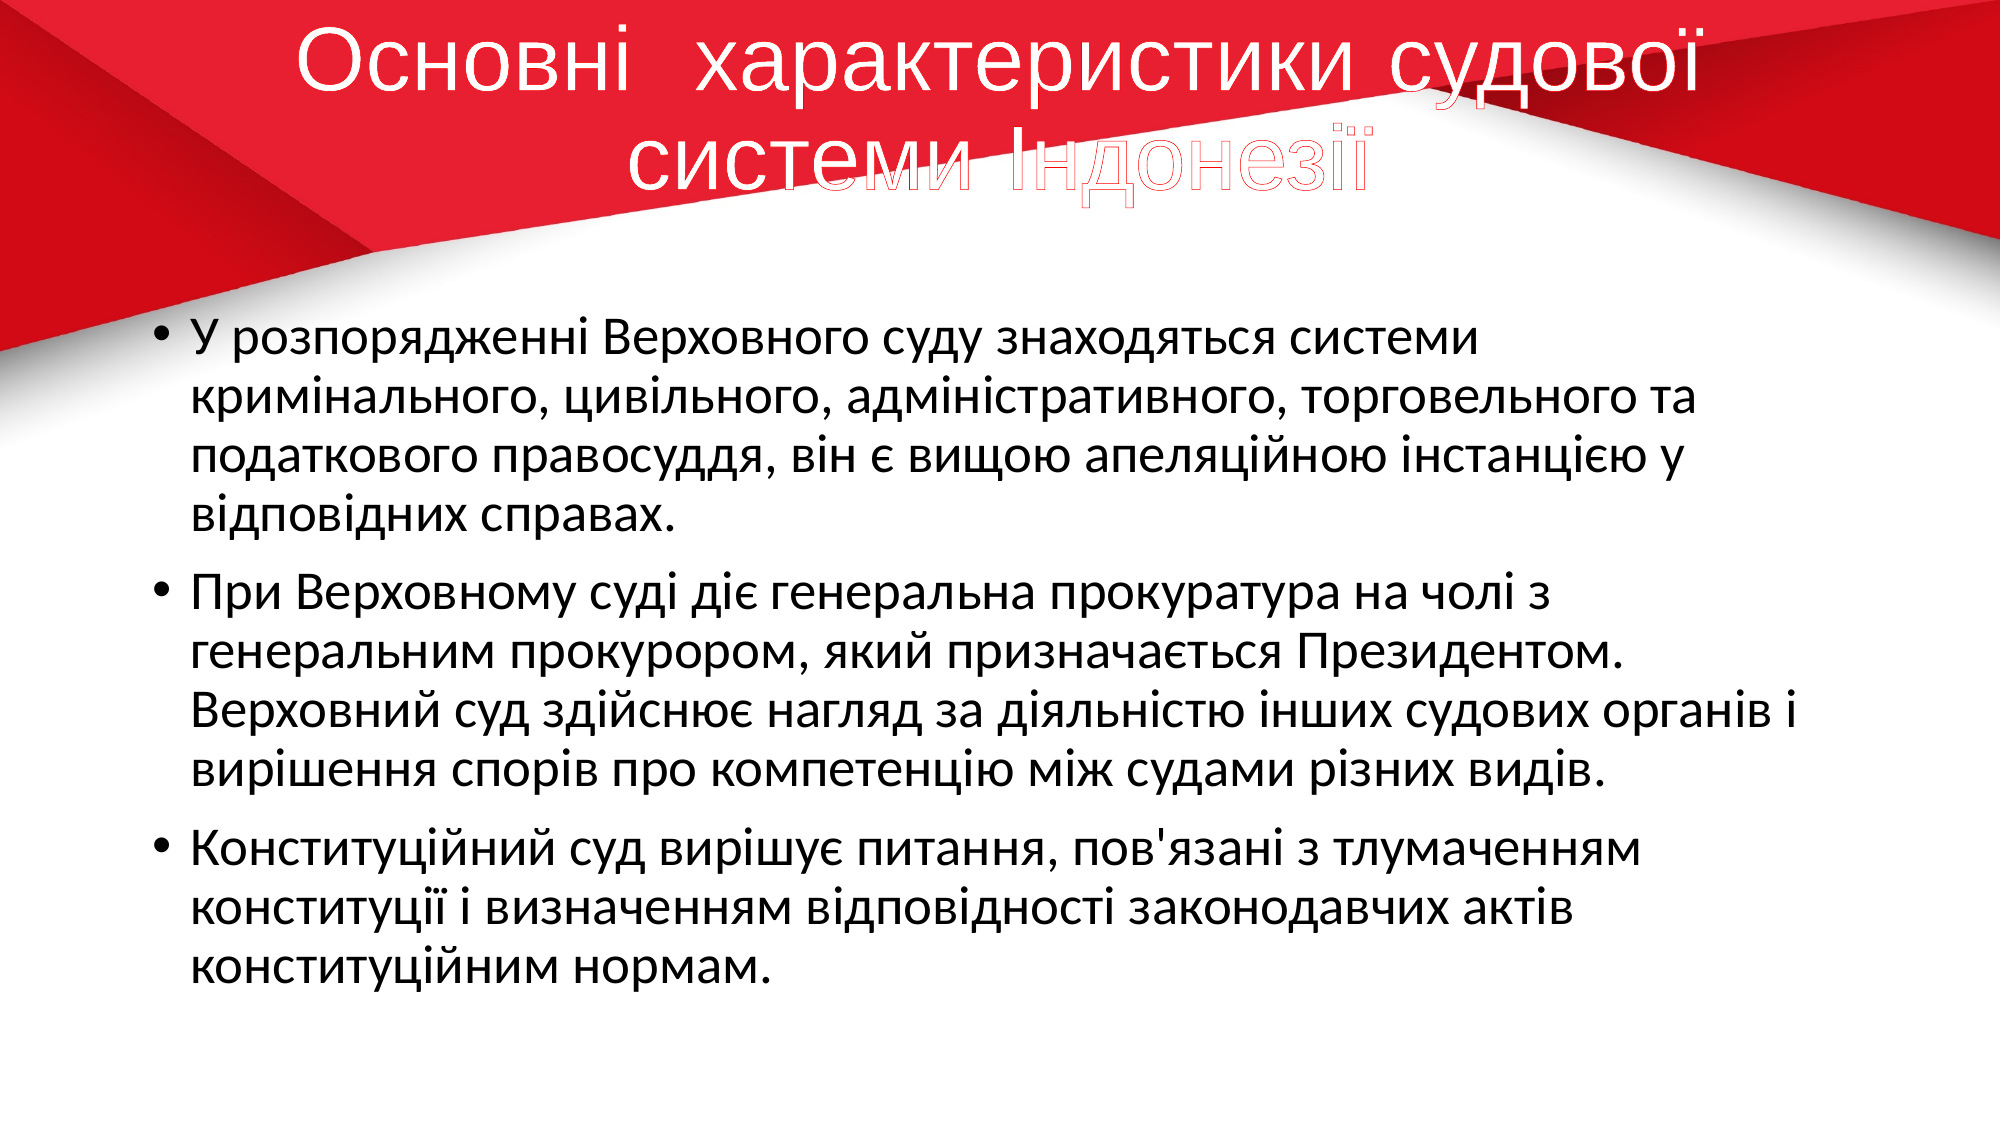

# Основні  характеристики судової системи Індонезії
У розпорядженні Верховного суду знаходяться системи кримінального, цивільного, адміністративного, торговельного та податкового правосуддя, він є вищою апеляційною інстанцією у відповідних справах.
При Верховному суді діє генеральна прокуратура на чолі з генеральним прокурором, який призначається Президентом. Верховний суд здійснює нагляд за діяльністю інших судових органів і вирішення спорів про компетенцію між судами різних видів.
Конституційний суд вирішує питання, пов'язані з тлумаченням конституції і визначенням відповідності законодавчих актів конституційним нормам.